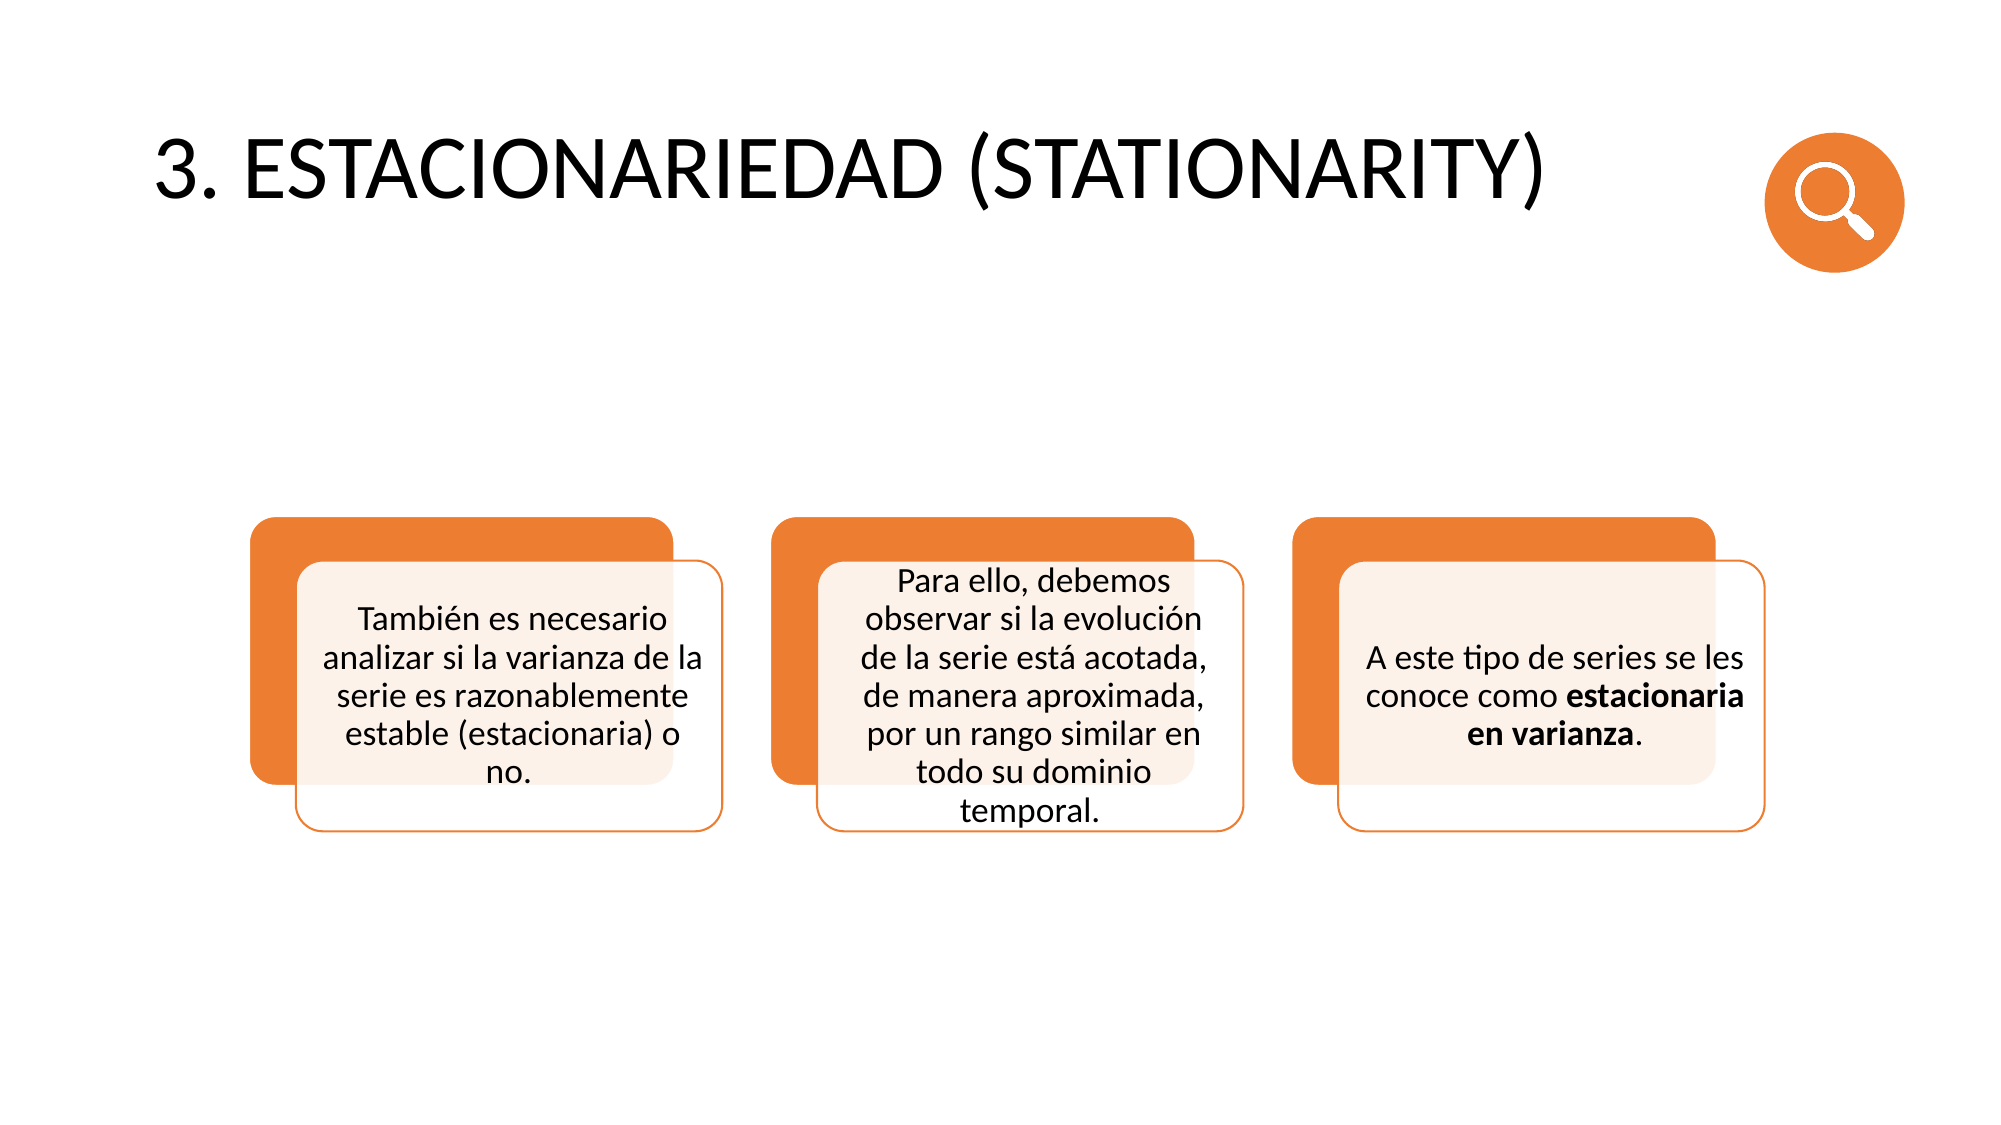

# 3. ESTACIONARIEDAD (STATIONARITY)

También es necesario analizar si la varianza de la serie es razonablemente estable (estacionaria) o no.
Para ello, debemos observar si la evolución de la serie está acotada, de manera aproximada, por un rango similar en todo su dominio temporal.
A este tipo de series se les conoce como estacionaria en varianza.